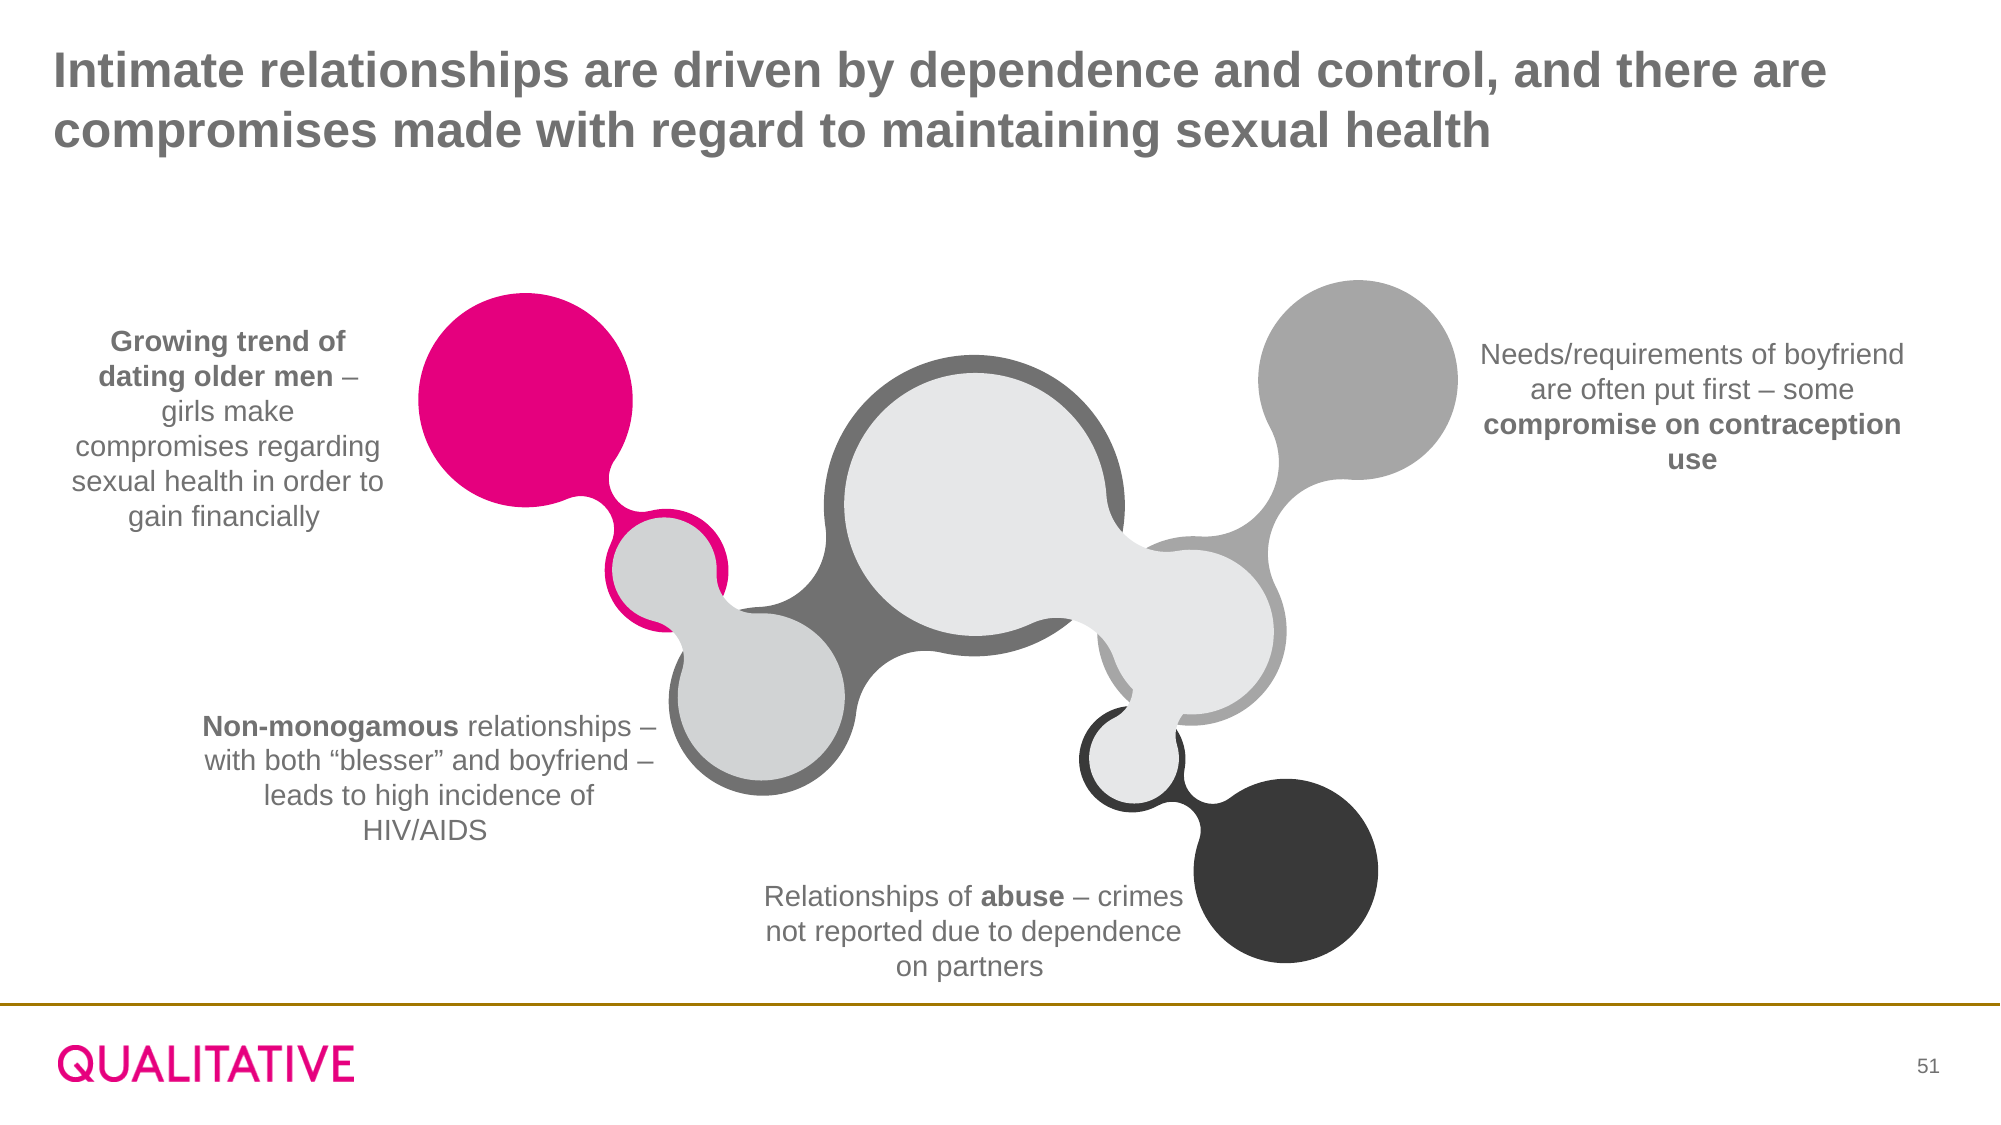

# Intimate relationships are driven by dependence and control, and there are compromises made with regard to maintaining sexual health

Growing trend of dating older men – girls make compromises regarding sexual health in order to gain financially
Needs/requirements of boyfriend are often put first – some compromise on contraception use
Non-monogamous relationships – with both “blesser” and boyfriend – leads to high incidence of HIV/AIDS
Relationships of abuse – crimes not reported due to dependence on partners
51